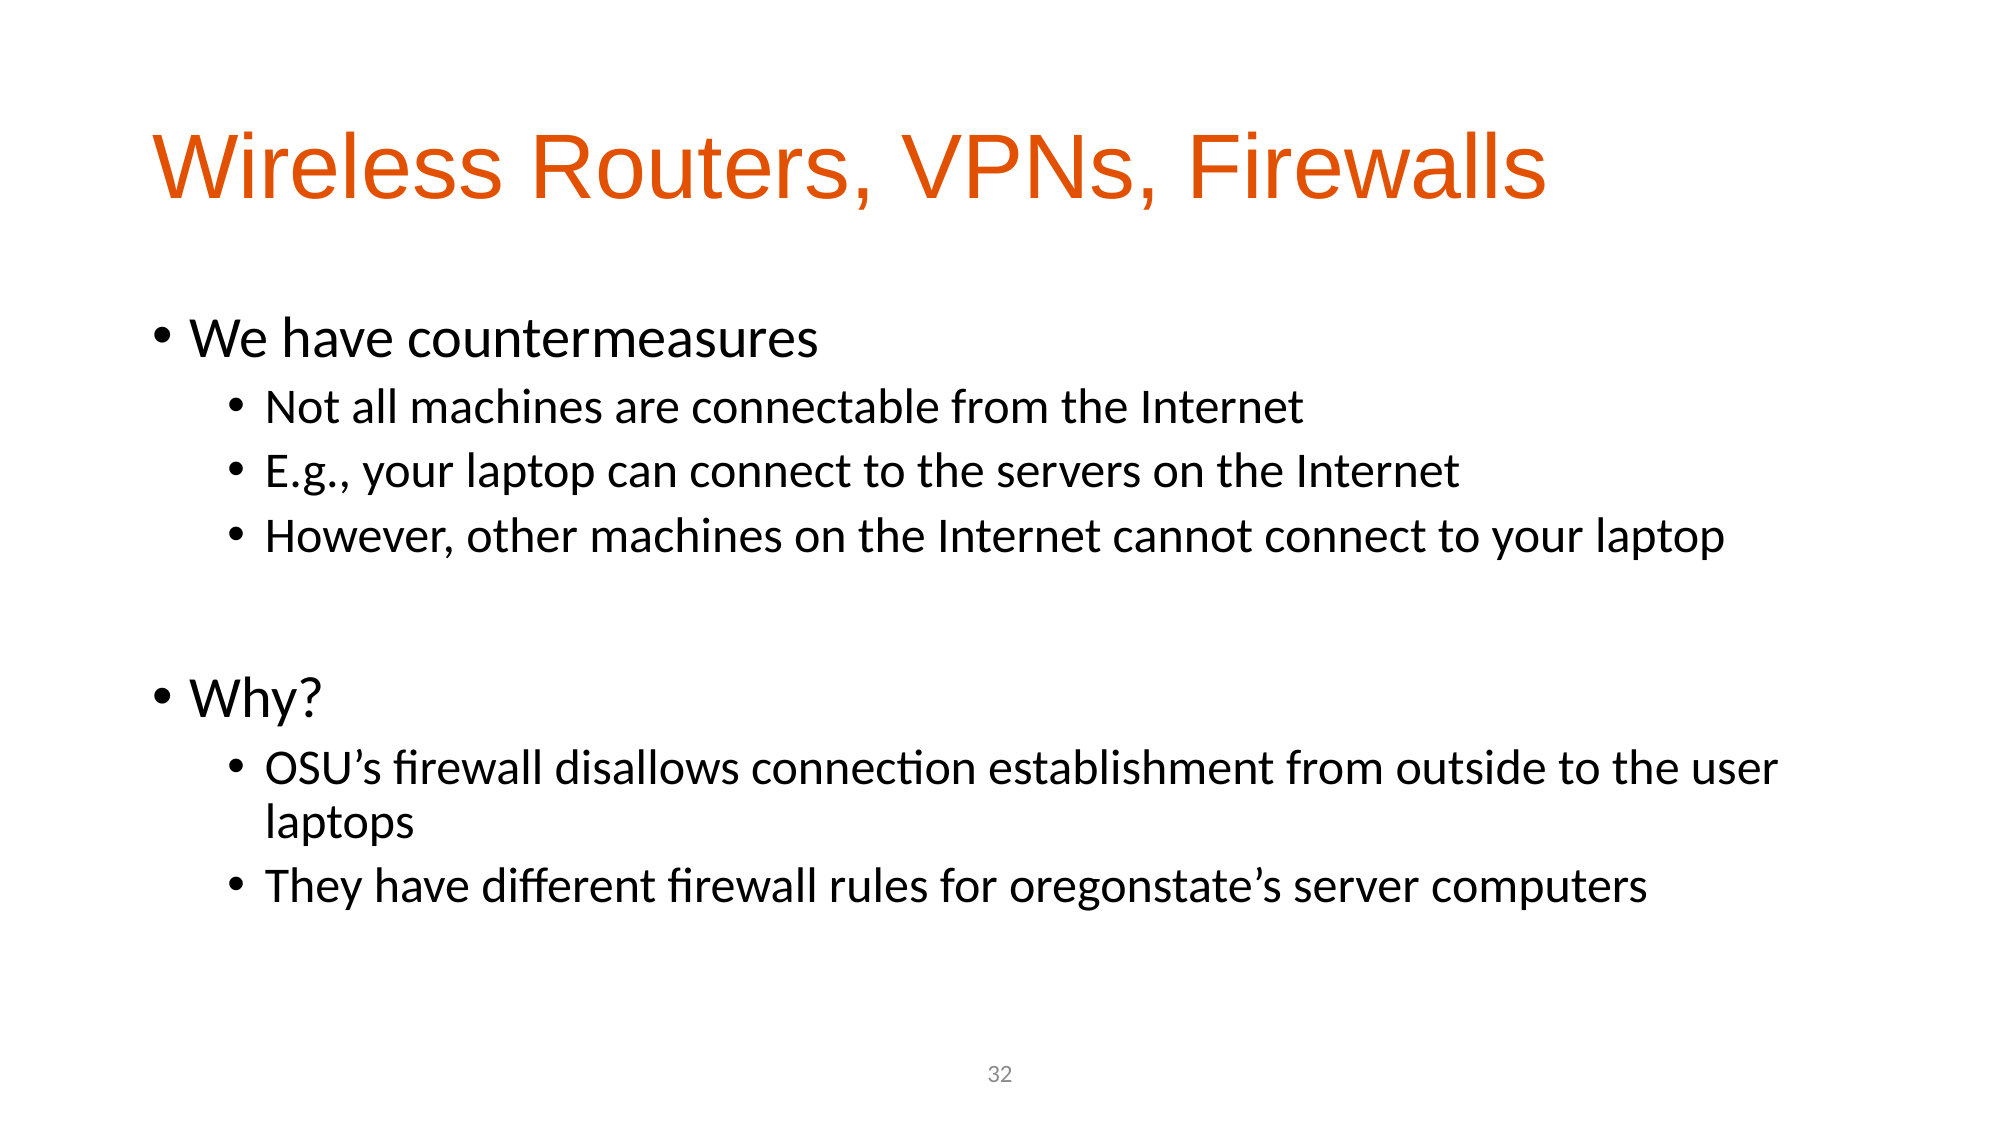

# Wireless Routers, VPNs, Firewalls
We have countermeasures
Not all machines are connectable from the Internet
E.g., your laptop can connect to the servers on the Internet
However, other machines on the Internet cannot connect to your laptop

Why?
OSU’s firewall disallows connection establishment from outside to the user laptops
They have different firewall rules for oregonstate’s server computers
32